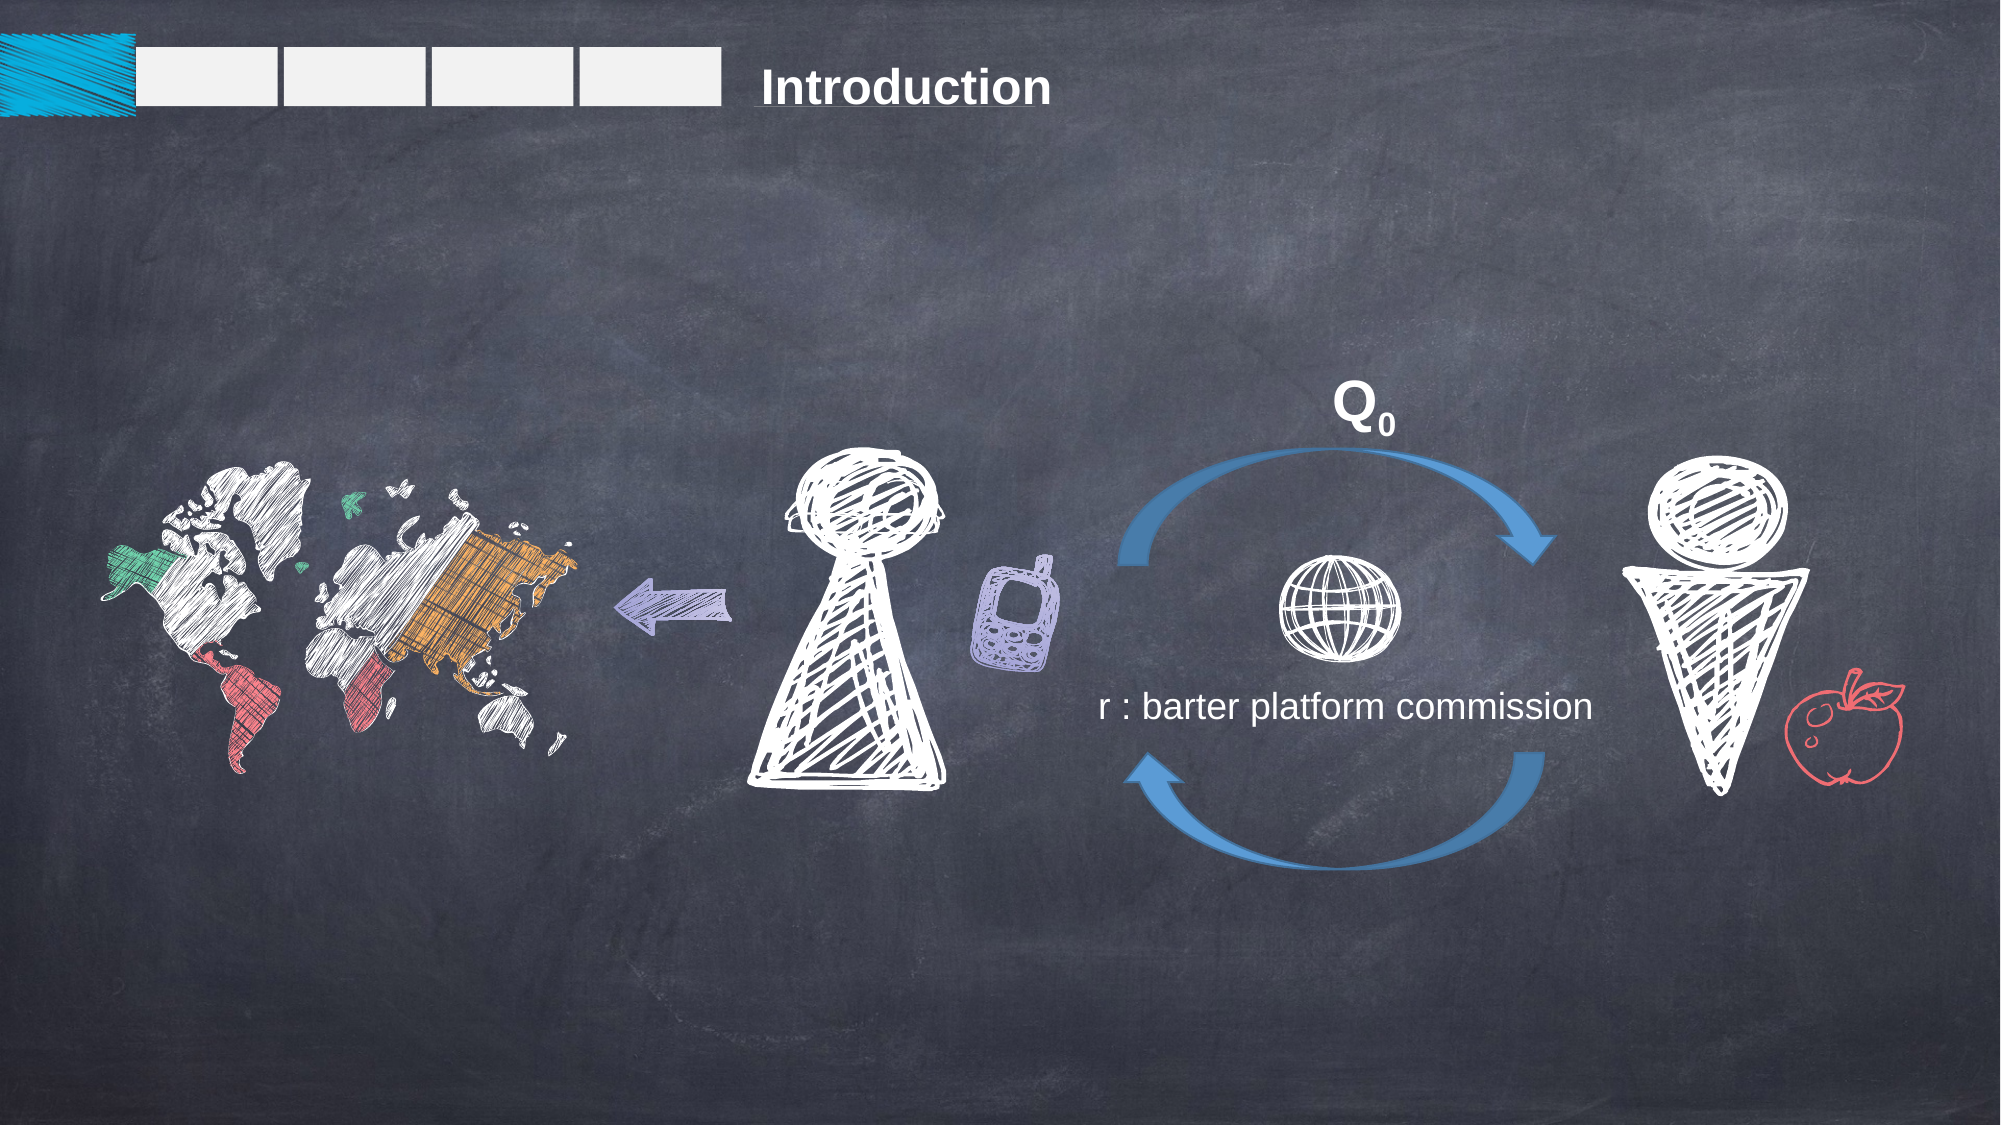

Introduction
Q0

r : barter platform commission